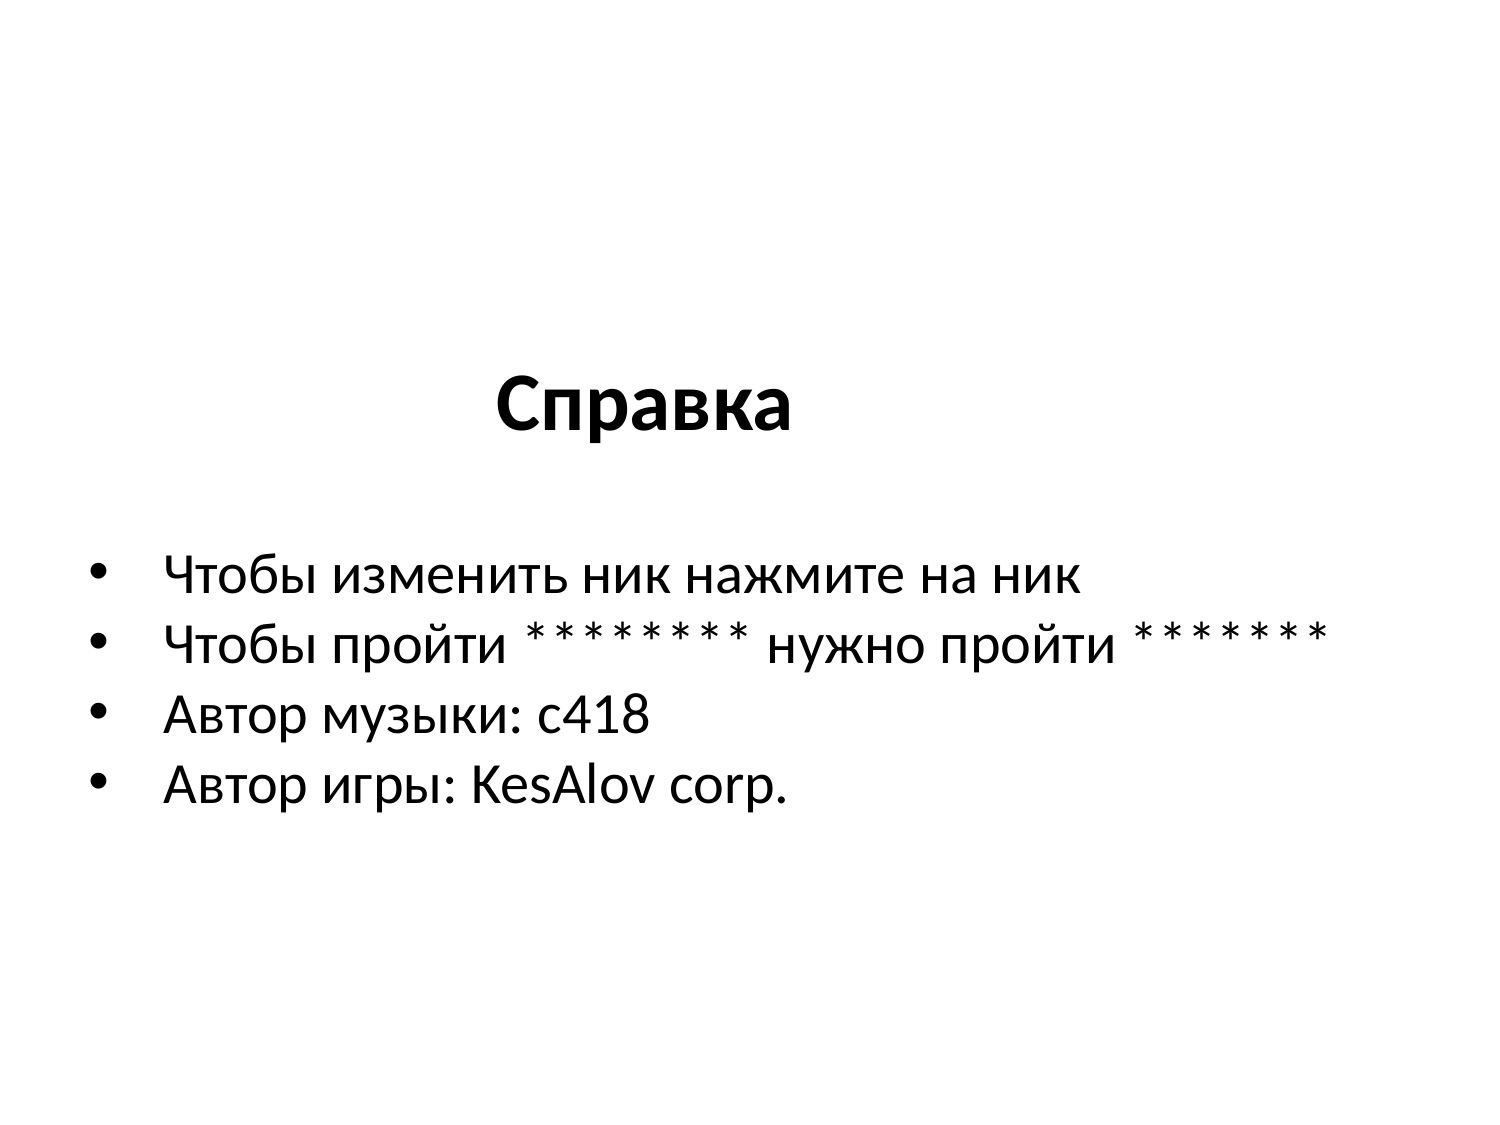

Справка
Чтобы изменить ник нажмите на ник
Чтобы пройти ******** нужно пройти *******
Автор музыки: c418
Автор игры: KesAlov corp.